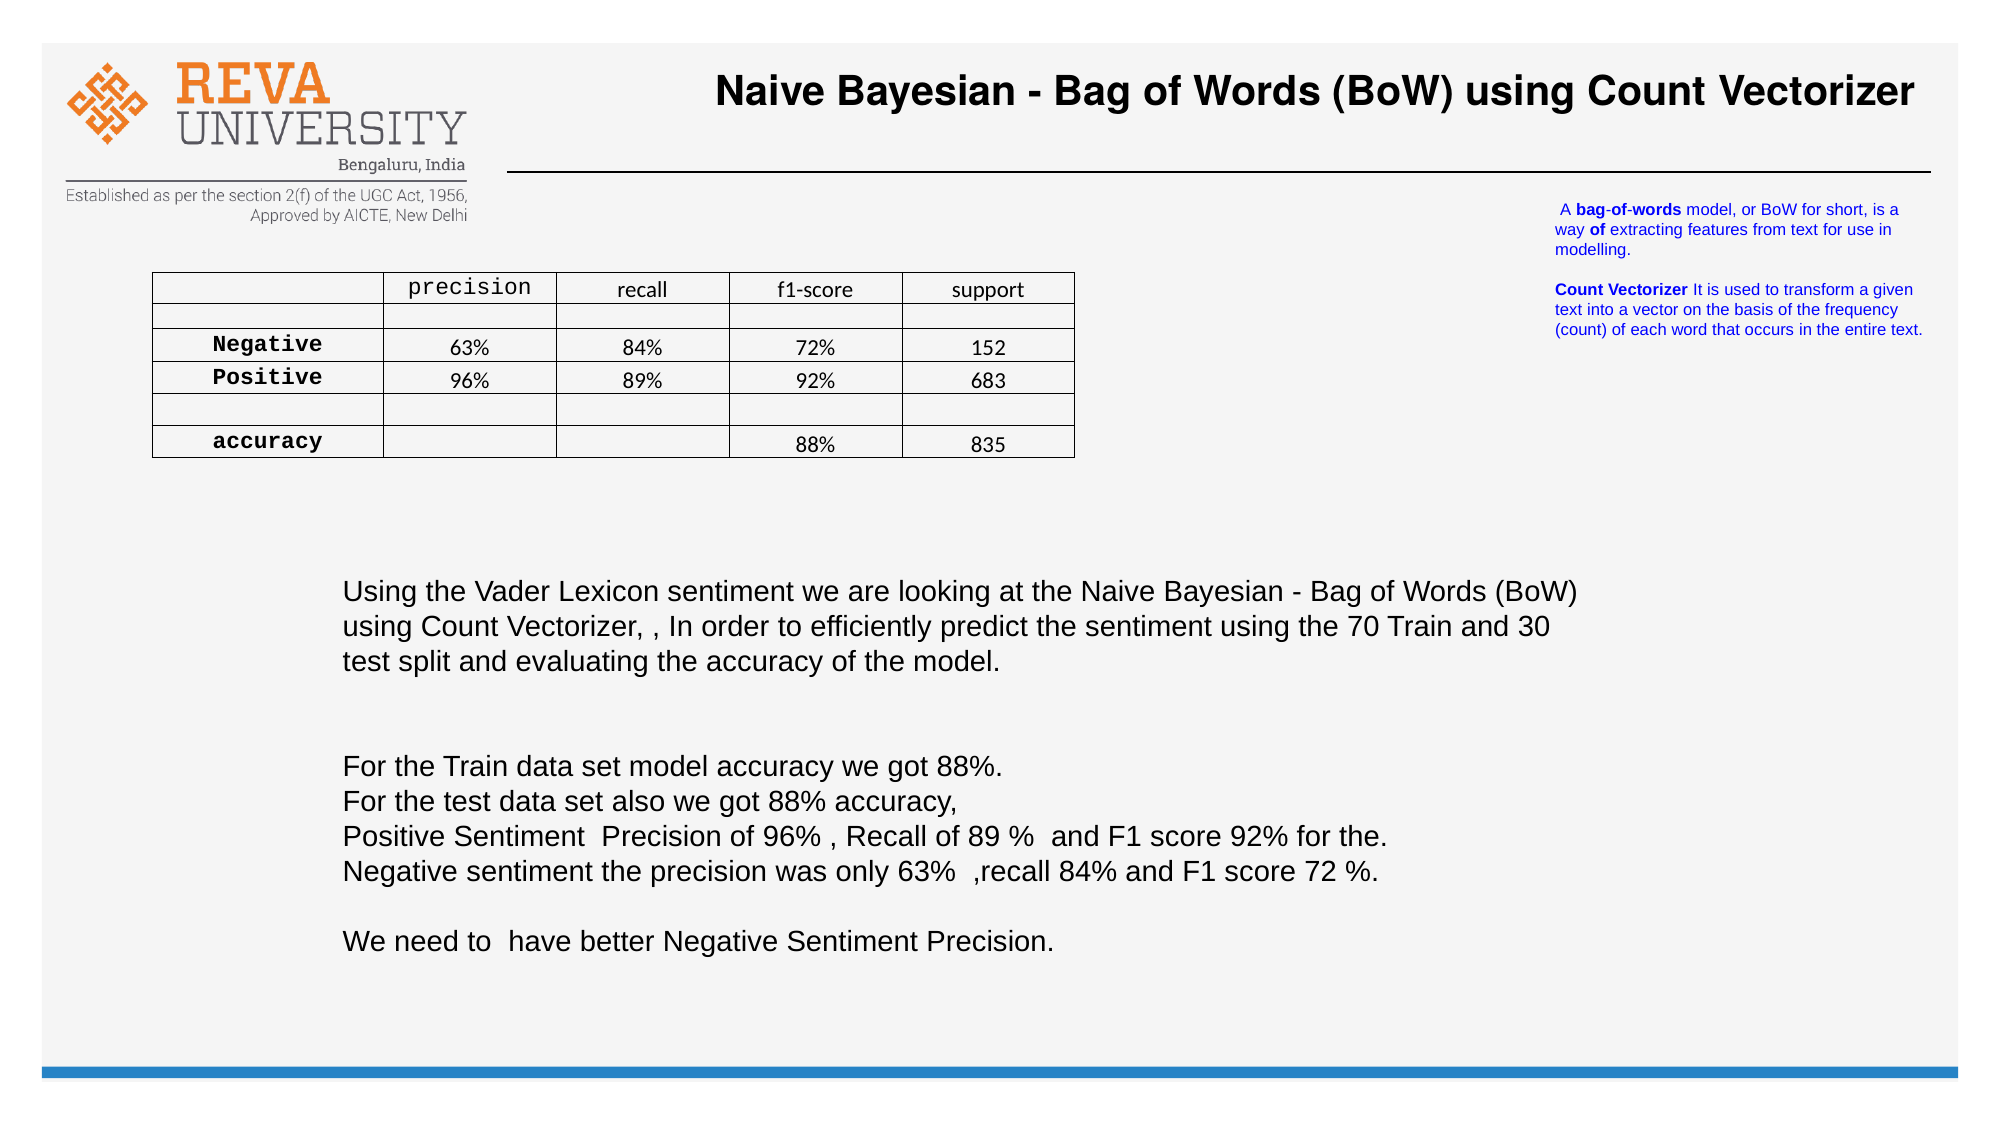

# Naive Bayesian - Bag of Words (BoW) using Count Vectorizer
 A bag-of-words model, or BoW for short, is a way of extracting features from text for use in modelling.

Count Vectorizer It is used to transform a given text into a vector on the basis of the frequency (count) of each word that occurs in the entire text.
|  | precision | recall | f1-score | support |
| --- | --- | --- | --- | --- |
|  |  |  |  |  |
| Negative | 63% | 84% | 72% | 152 |
| Positive | 96% | 89% | 92% | 683 |
|  |  |  |  |  |
| accuracy |  |  | 88% | 835 |
Using the Vader Lexicon sentiment we are looking at the Naive Bayesian - Bag of Words (BoW) using Count Vectorizer, , In order to efficiently predict the sentiment using the 70 Train and 30 test split and evaluating the accuracy of the model.

For the Train data set model accuracy we got 88%.
For the test data set also we got 88% accuracy,
Positive Sentiment  Precision of 96% , Recall of 89 %  and F1 score 92% for the.
Negative sentiment the precision was only 63%  ,recall 84% and F1 score 72 %.

We need to  have better Negative Sentiment Precision.